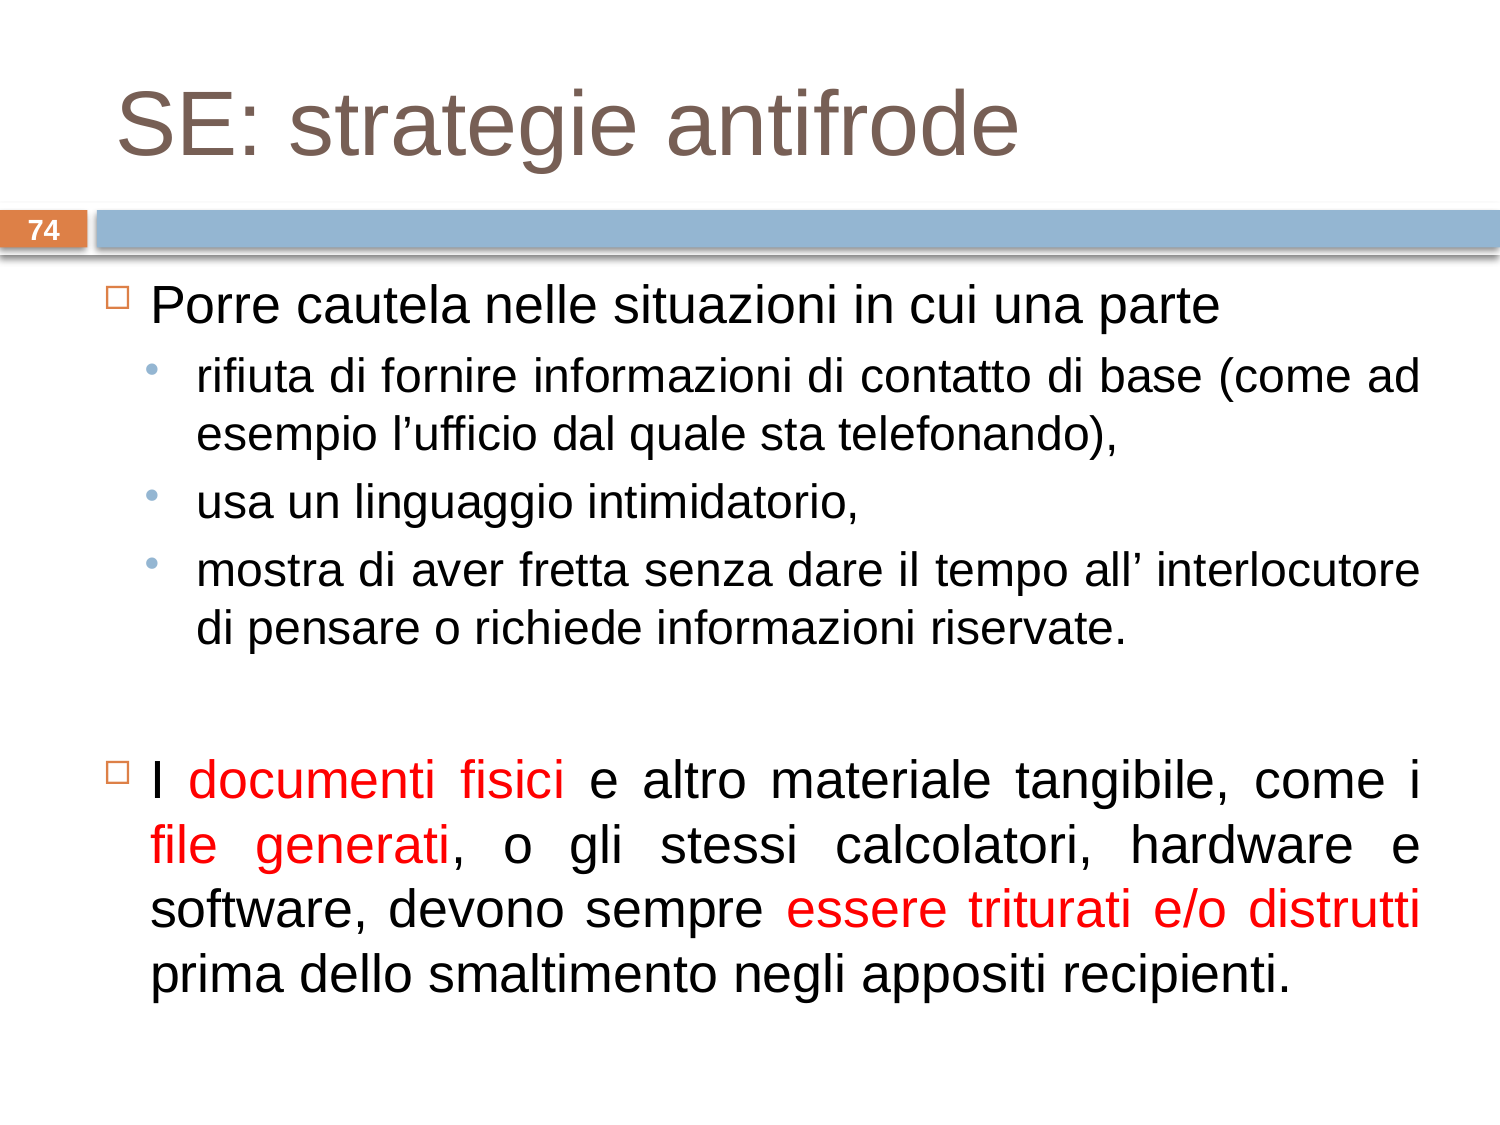

# SE: strategie antifrode
74
Porre cautela nelle situazioni in cui una parte
rifiuta di fornire informazioni di contatto di base (come ad esempio l’ufficio dal quale sta telefonando),
usa un linguaggio intimidatorio,
mostra di aver fretta senza dare il tempo all’ interlocutore di pensare o richiede informazioni riservate.

I documenti fisici e altro materiale tangibile, come i file generati, o gli stessi calcolatori, hardware e software, devono sempre essere triturati e/o distrutti prima dello smaltimento negli appositi recipienti.